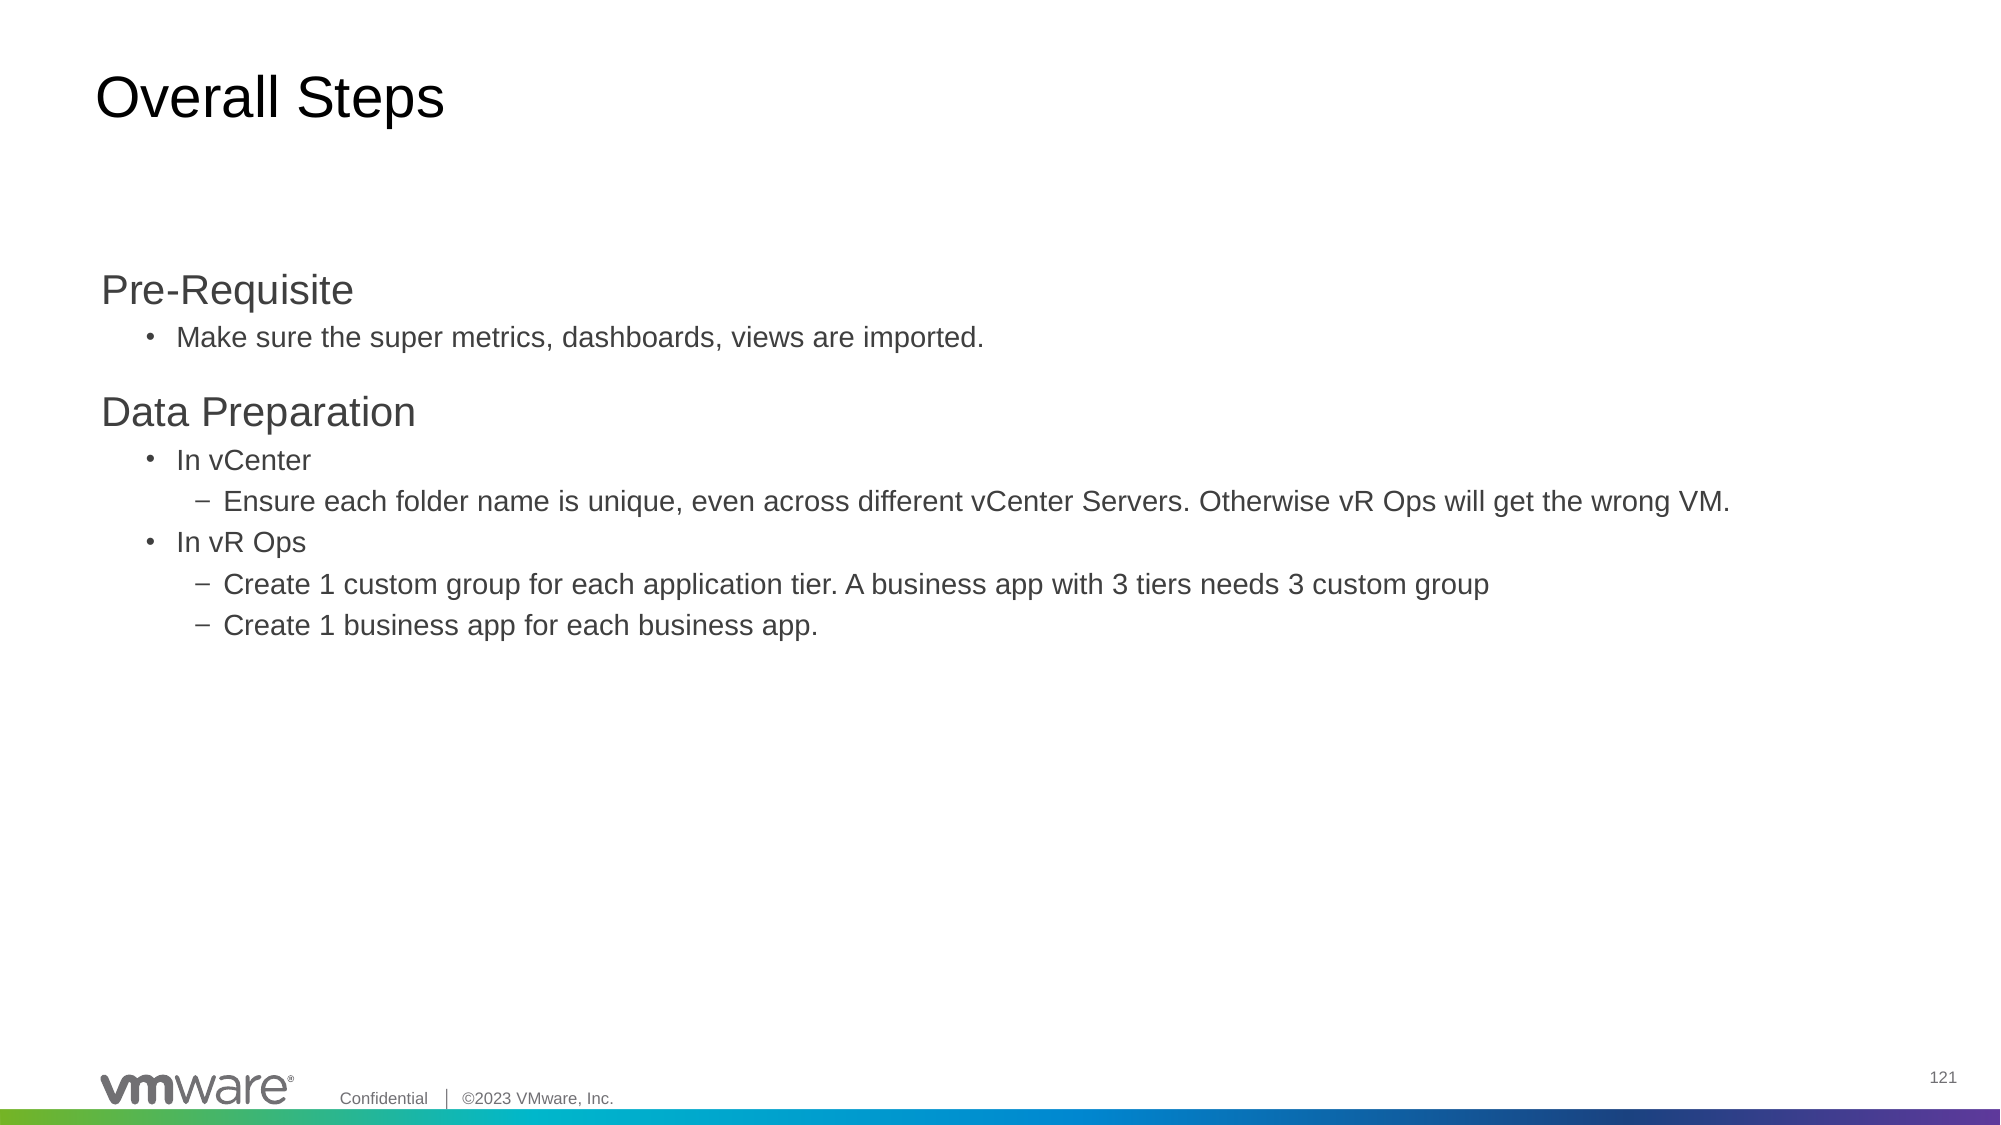

# Overall Steps

Pre-Requisite
Make sure the super metrics, dashboards, views are imported.
Data Preparation
In vCenter
Ensure each folder name is unique, even across different vCenter Servers. Otherwise vR Ops will get the wrong VM.
In vR Ops
Create 1 custom group for each application tier. A business app with 3 tiers needs 3 custom group
Create 1 business app for each business app.